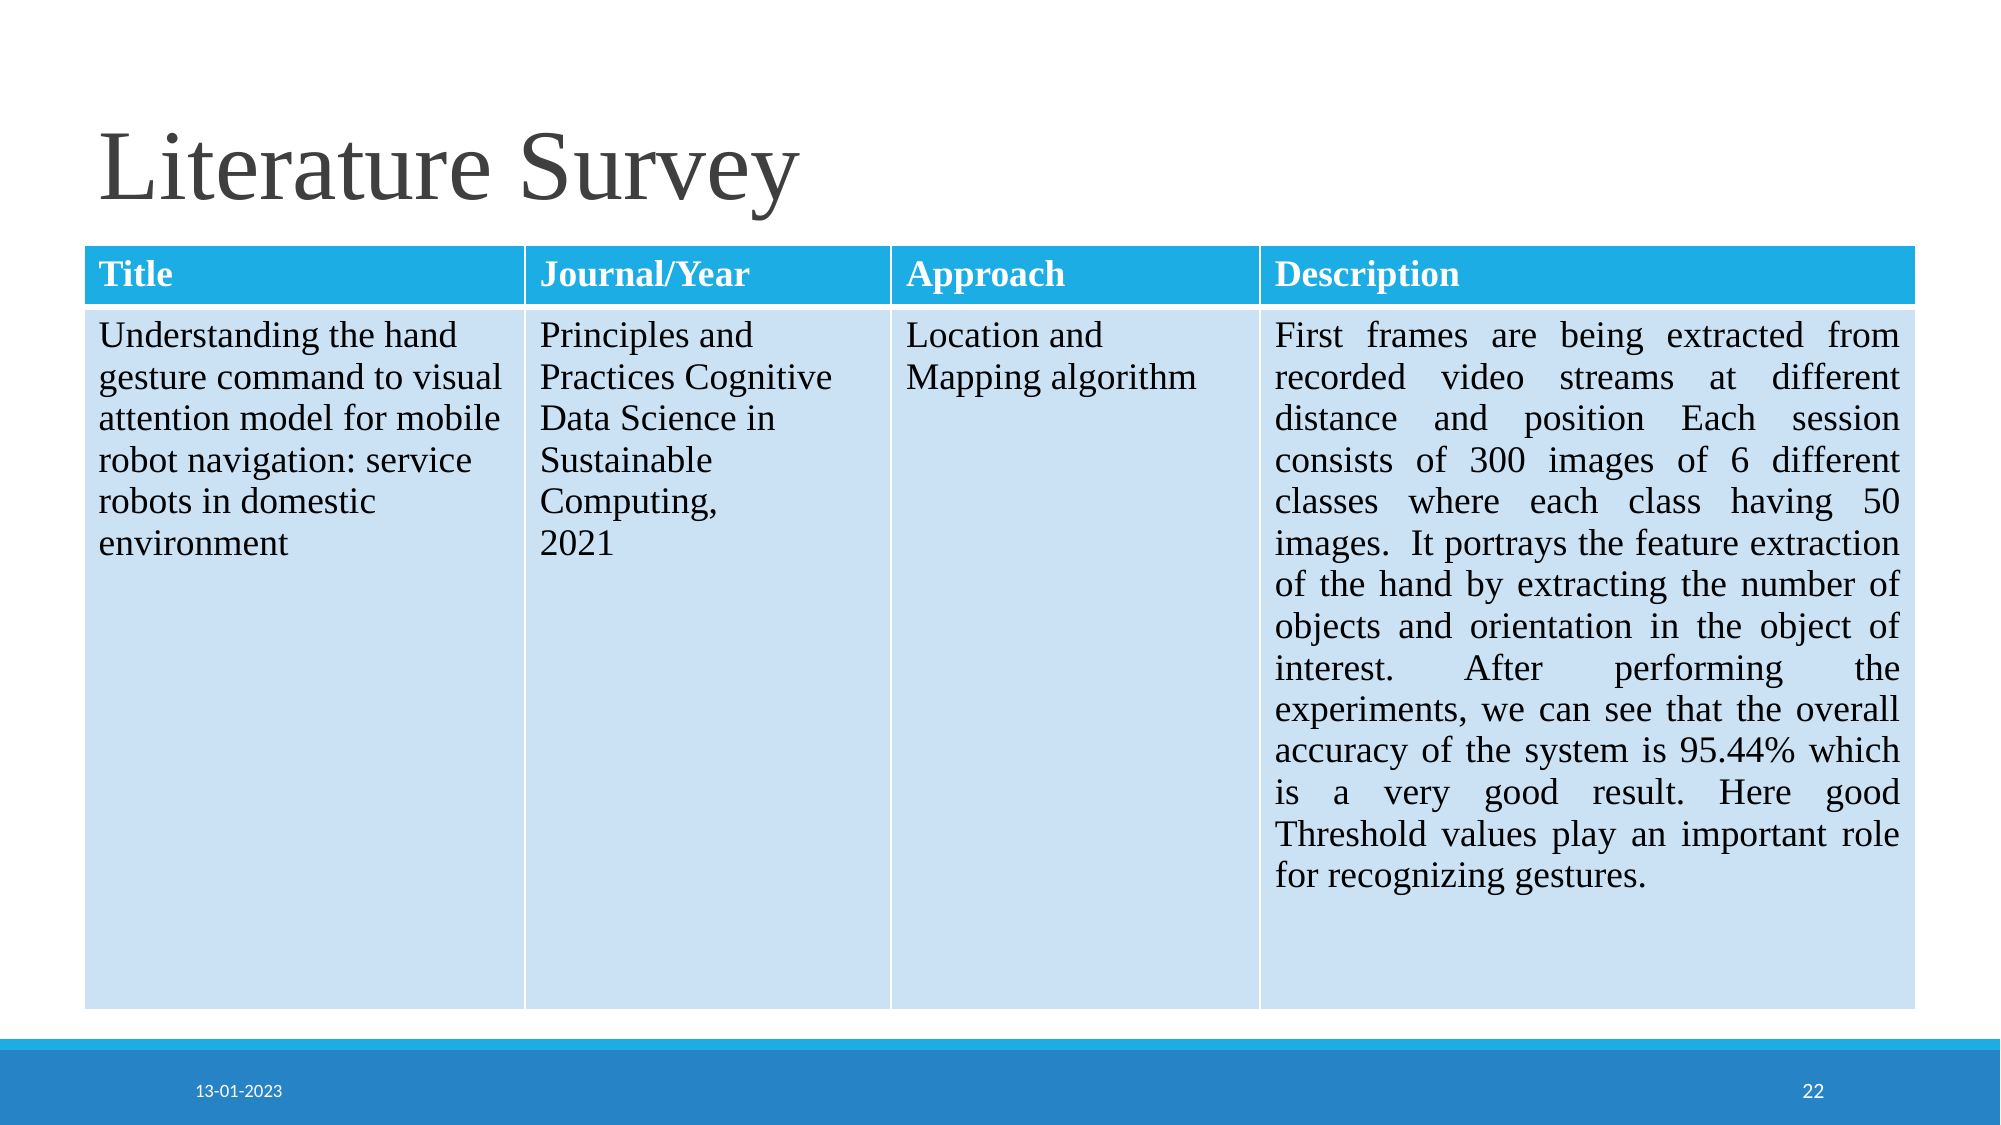

# Literature Survey
| Title | Journal/Year | Approach | Description |
| --- | --- | --- | --- |
| Understanding the hand gesture command to visual attention model for mobile robot navigation: service robots in domestic environment​ | Principles and Practices Cognitive Data Science in Sustainable Computing, 2021 | Location and Mapping algorithm | First frames are being extracted from recorded video streams at different distance and position Each session consists of 300 images of 6 different classes where each class having 50 images.  It portrays the feature extraction of the hand by extracting the number of objects and orientation in the object of interest. After performing the experiments, we can see that the overall accuracy of the system is 95.44% which is a very good result. Here good Threshold values play an important role for recognizing gestures. |
13-01-2023
22